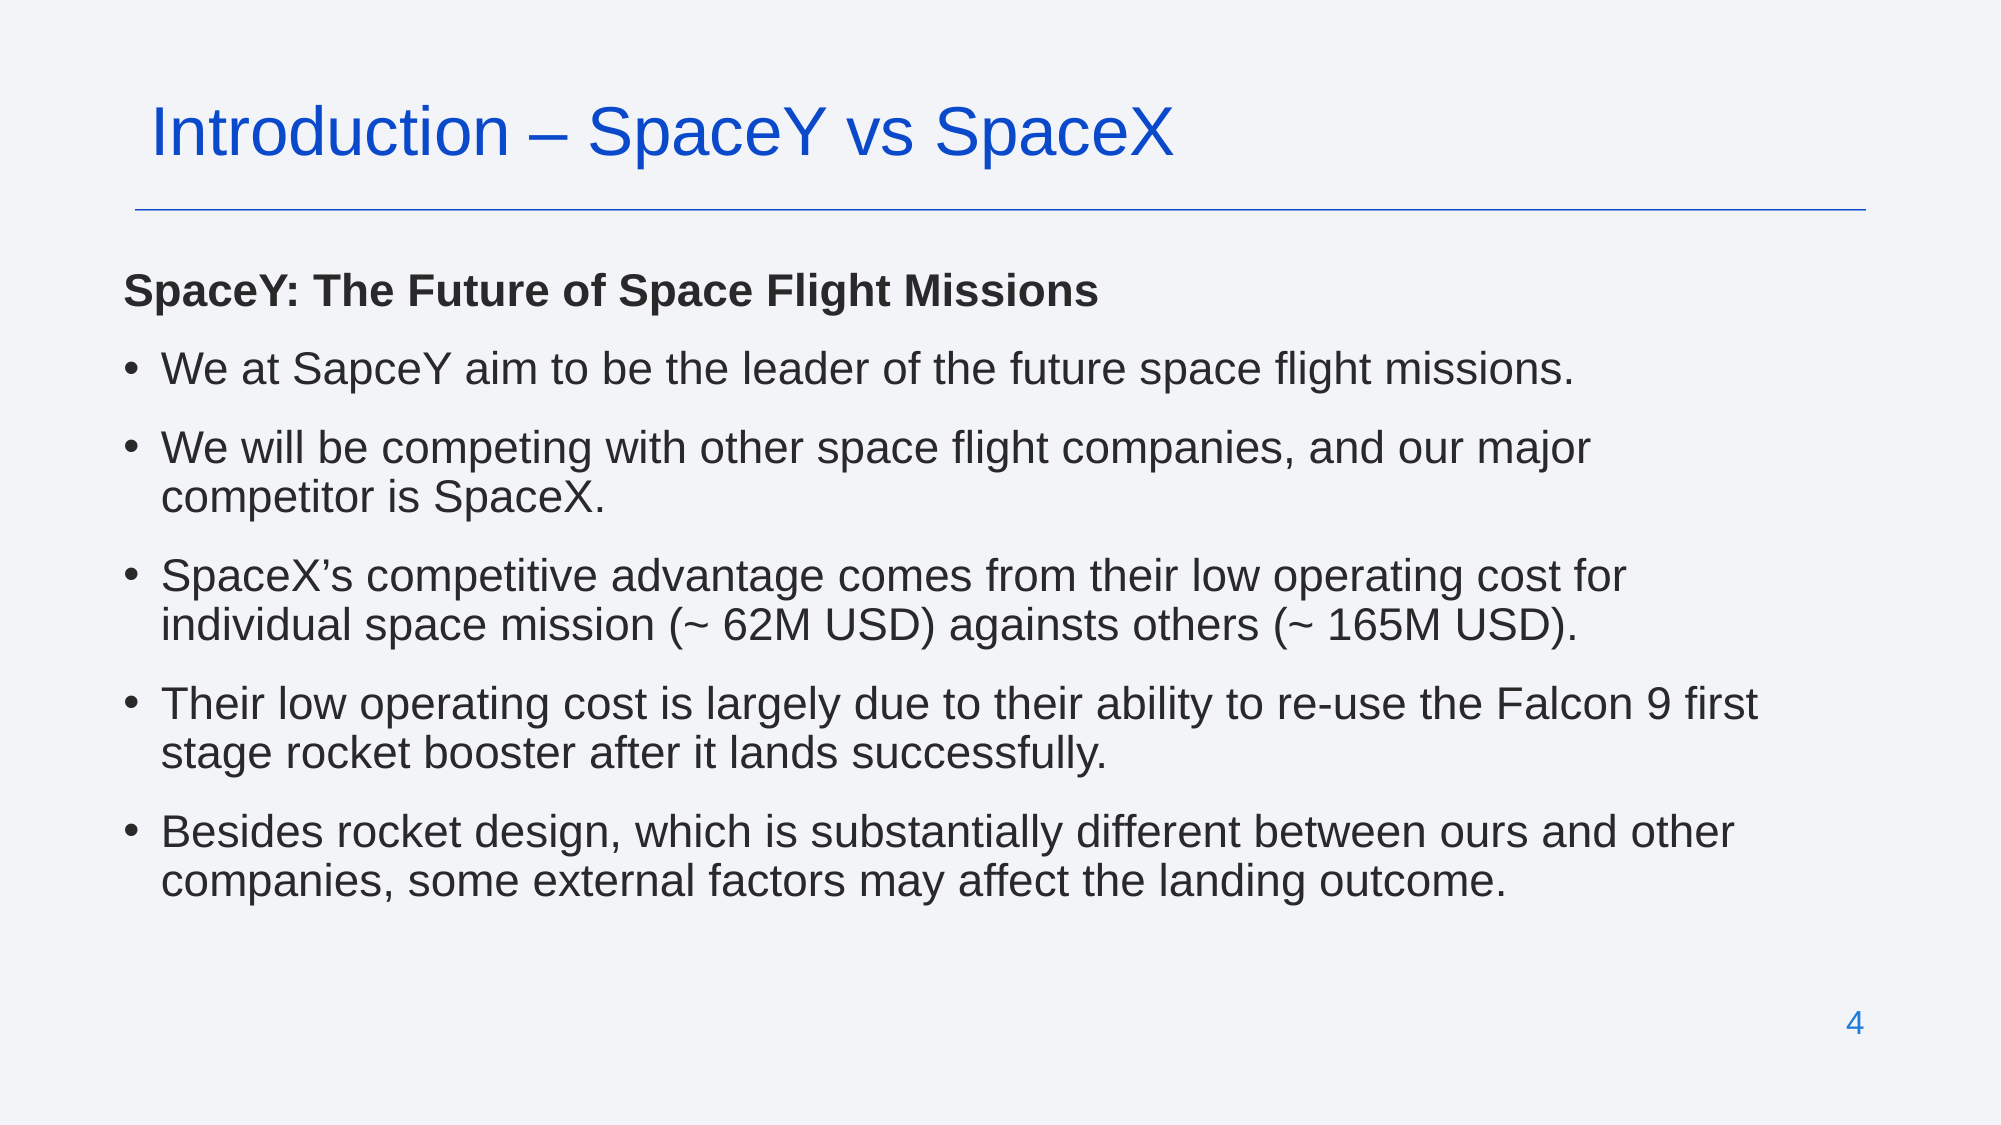

Introduction – SpaceY vs SpaceX
SpaceY: The Future of Space Flight Missions
We at SapceY aim to be the leader of the future space flight missions.
We will be competing with other space flight companies, and our major competitor is SpaceX.
SpaceX’s competitive advantage comes from their low operating cost for individual space mission (~ 62M USD) againsts others (~ 165M USD).
Their low operating cost is largely due to their ability to re-use the Falcon 9 first stage rocket booster after it lands successfully.
Besides rocket design, which is substantially different between ours and other companies, some external factors may affect the landing outcome.
4